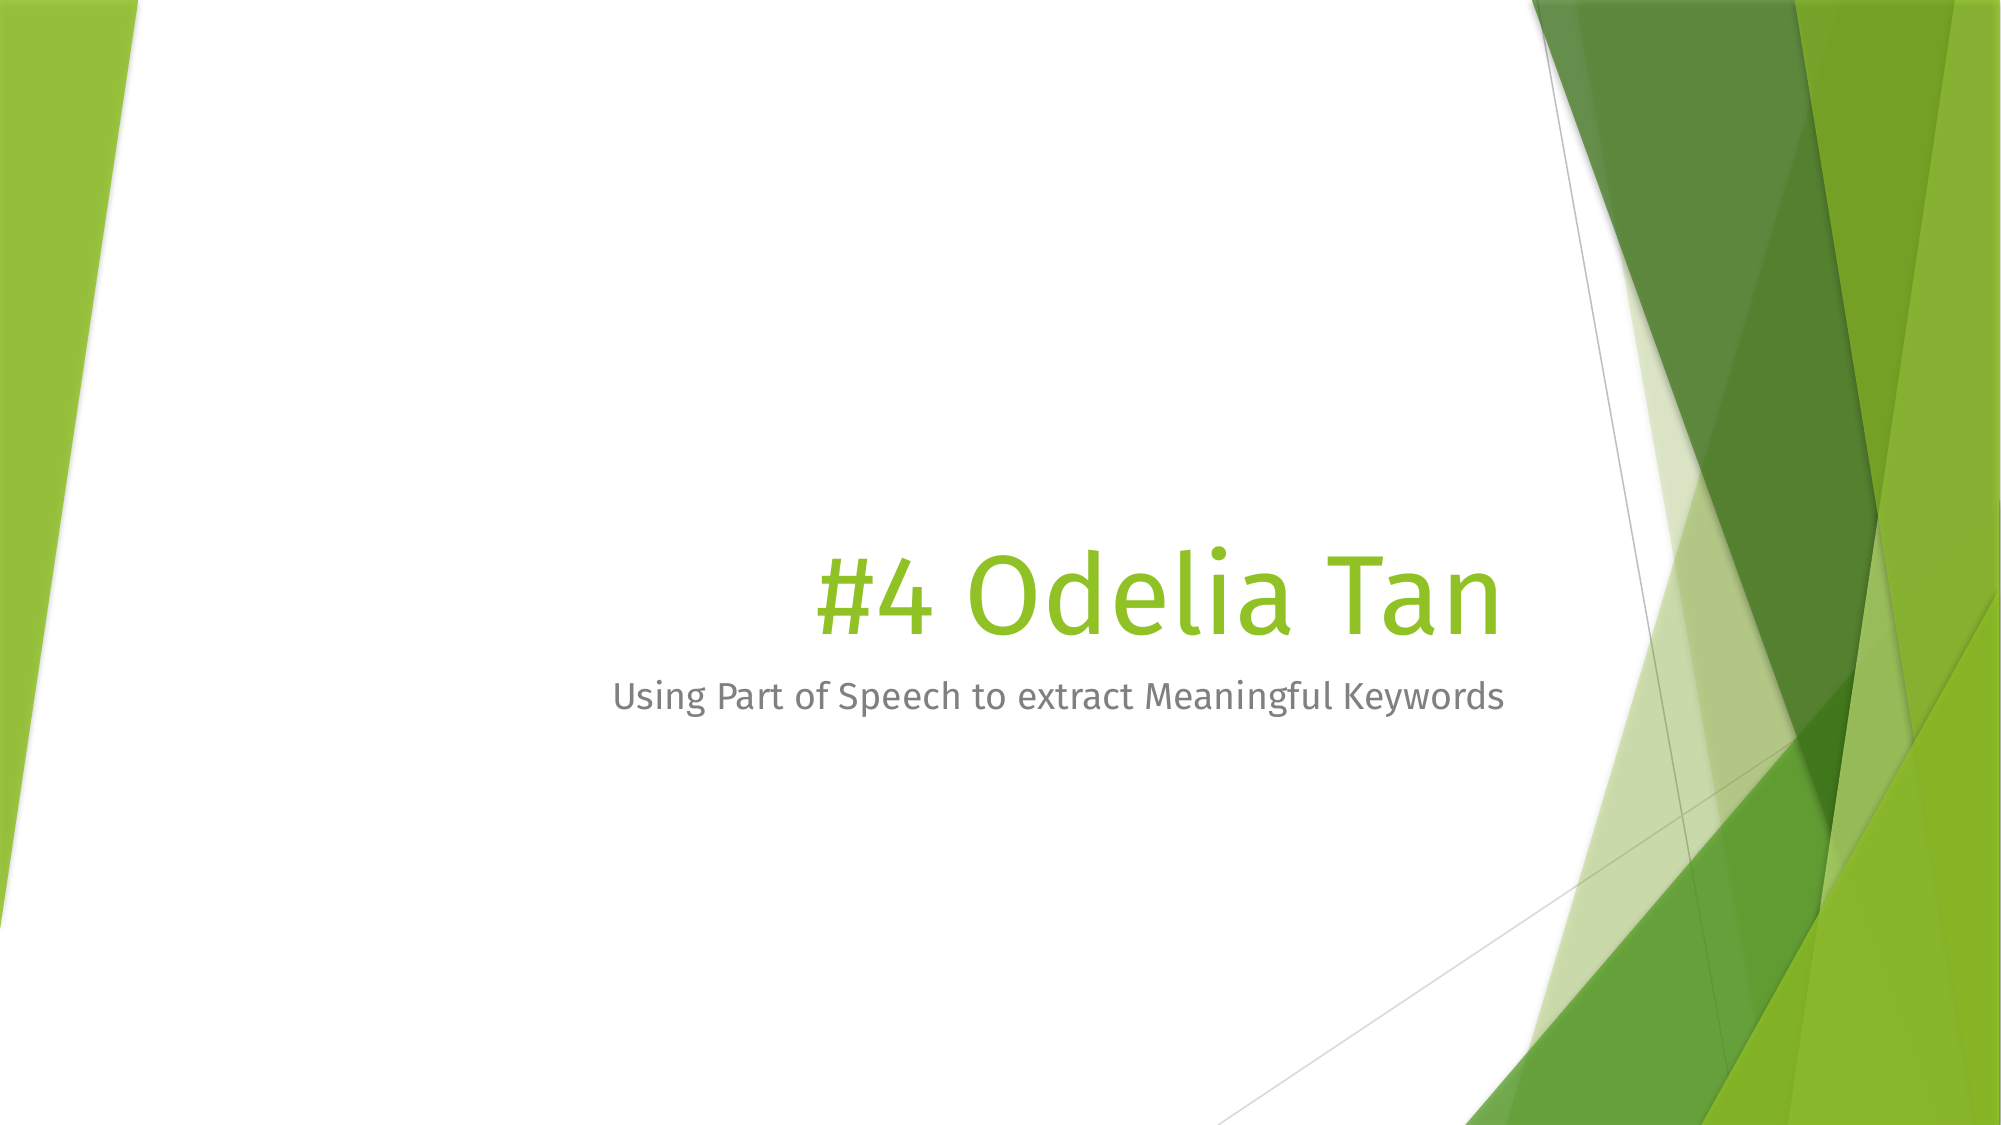

# #4 Odelia Tan
Using Part of Speech to extract Meaningful Keywords